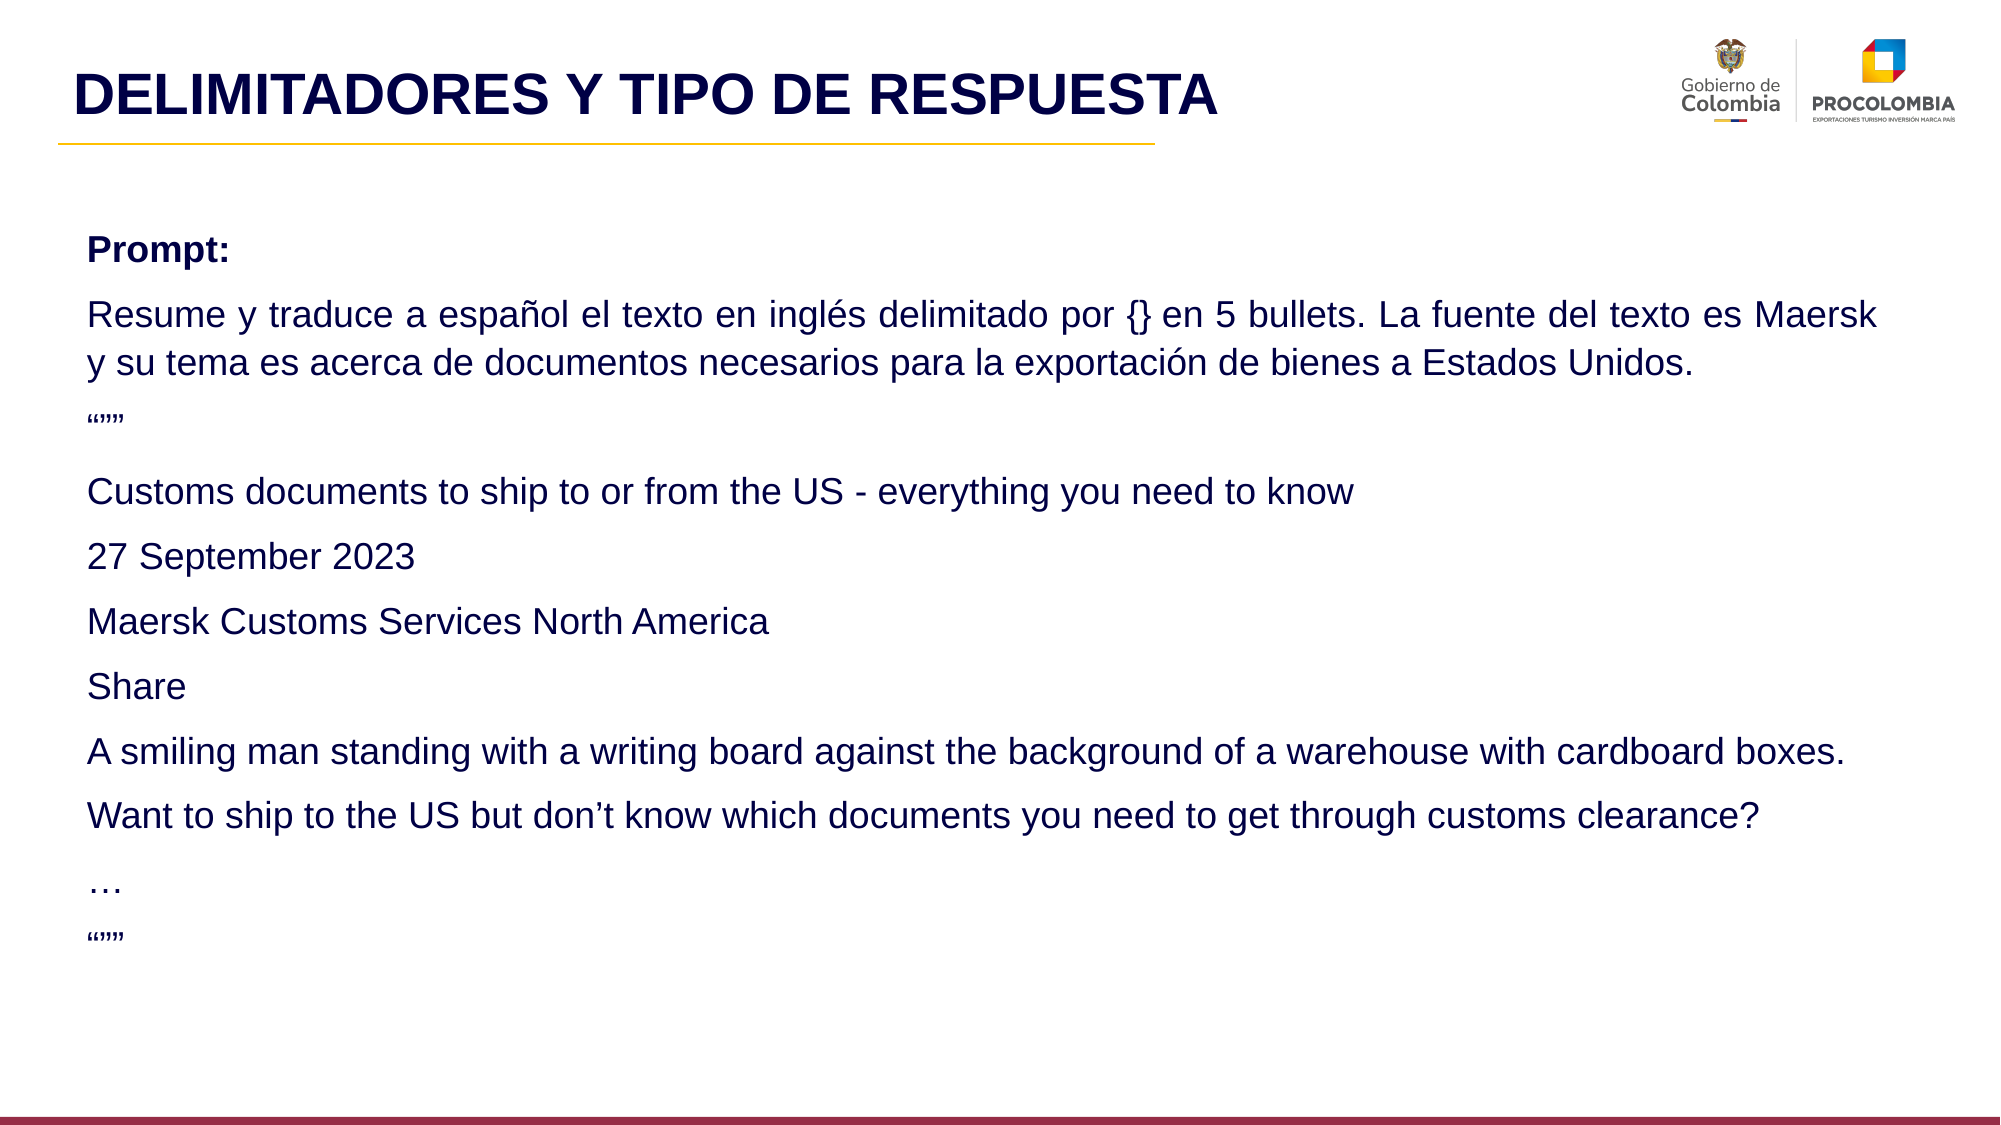

DELIMITADORES Y TIPO DE RESPUESTA
Prompt:
Resume y traduce a español el texto en inglés delimitado por {} en 5 bullets. La fuente del texto es Maersk y su tema es acerca de documentos necesarios para la exportación de bienes a Estados Unidos.
“””
Customs documents to ship to or from the US - everything you need to know
27 September 2023
Maersk Customs Services North America
Share
A smiling man standing with a writing board against the background of a warehouse with cardboard boxes.
Want to ship to the US but don’t know which documents you need to get through customs clearance?
…
“””